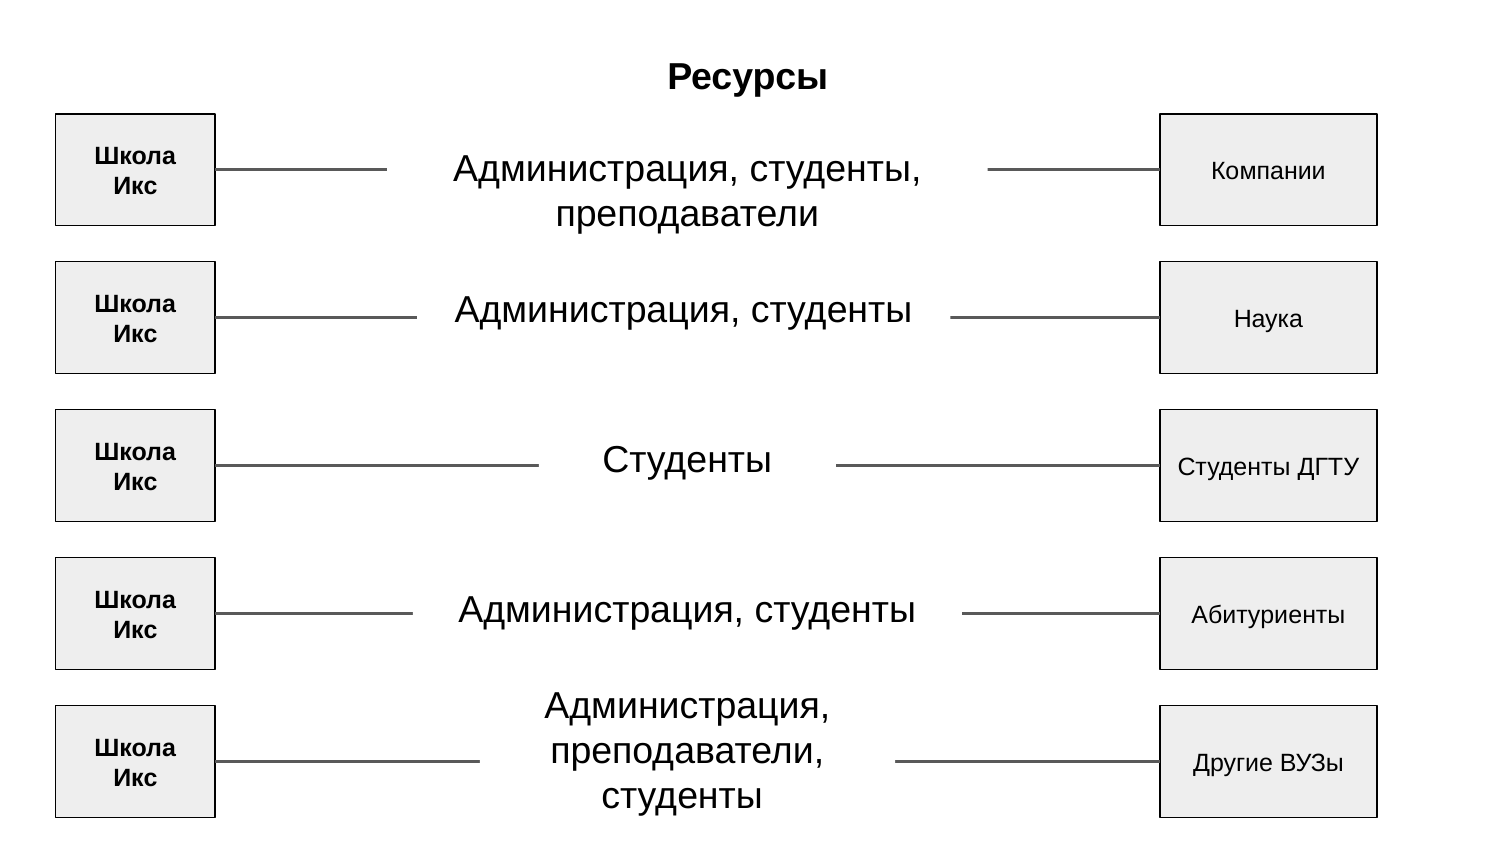

Ресурсы
Школа Икс
Компании
Администрация, студенты, преподаватели
Школа Икс
Наука
Администрация, студенты
Школа Икс
Студенты ДГТУ
Студенты
Школа Икс
Абитуриенты
Администрация, студенты
Администрация, преподаватели, студенты
Школа Икс
Другие ВУЗы